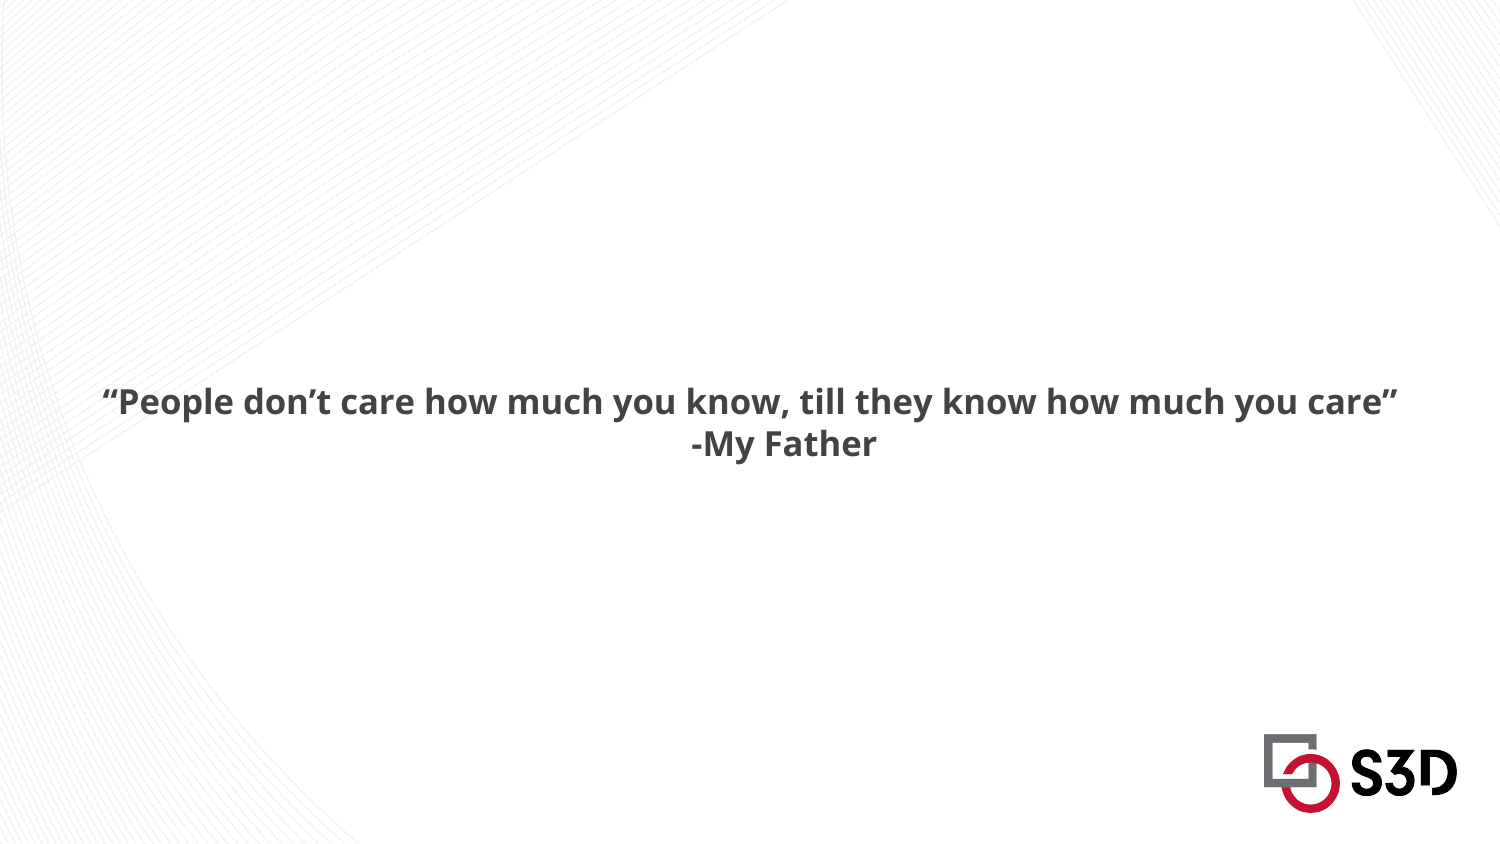

# “People don’t care how much you know, till they know how much you care” -My Father